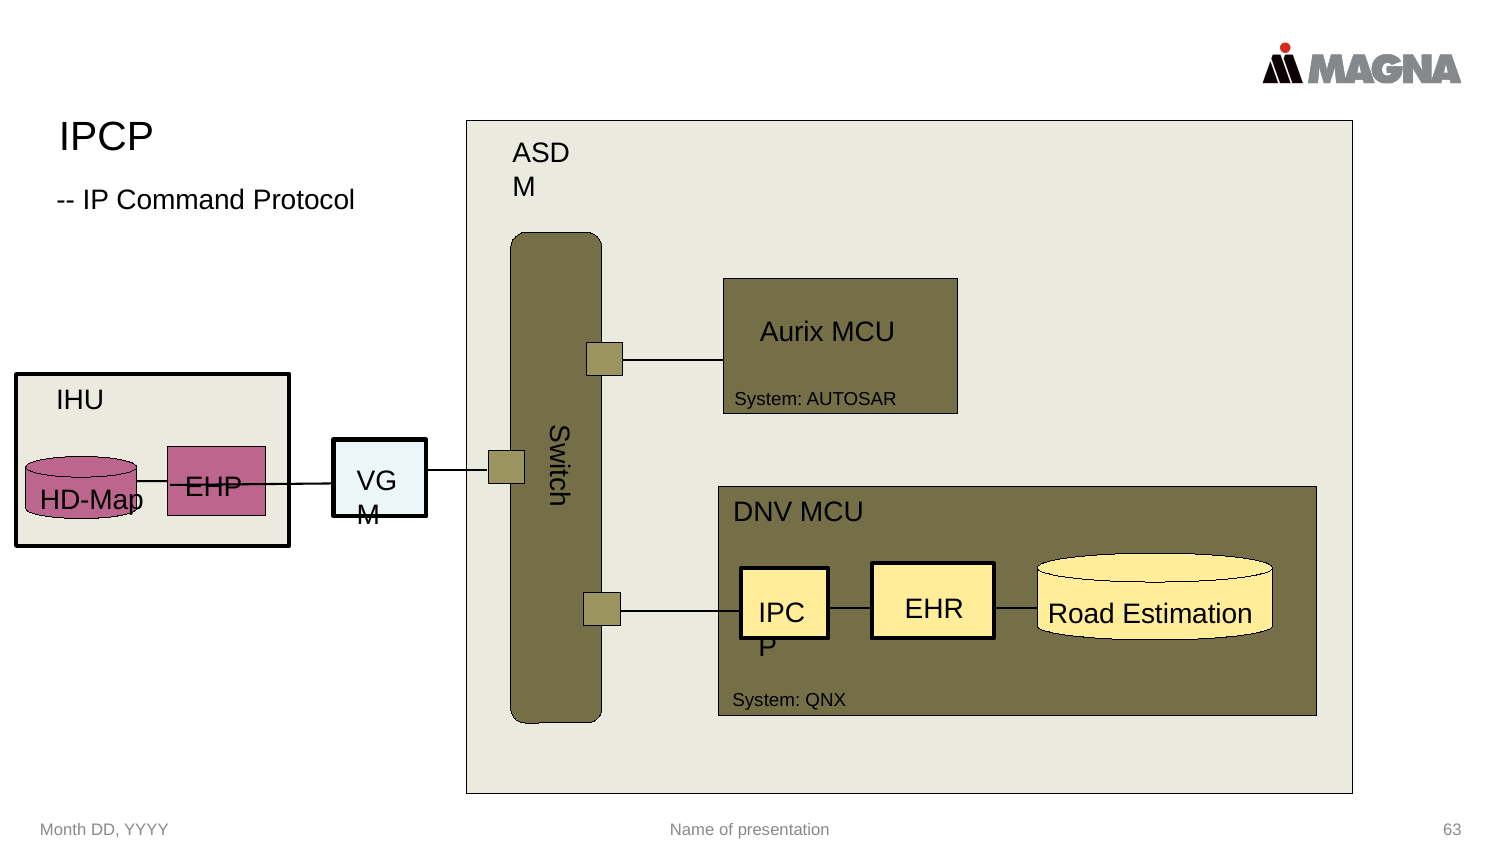

# IPCP

ASDM

Aurix MCU

IHU
System: AUTOSAR

VGM

HD-Map
EHP
Switch

DNV MCU

EHR

IPCP
Road Estimation
System: QNX
-- IP Command Protocol
Month DD, YYYY
Name of presentation
63